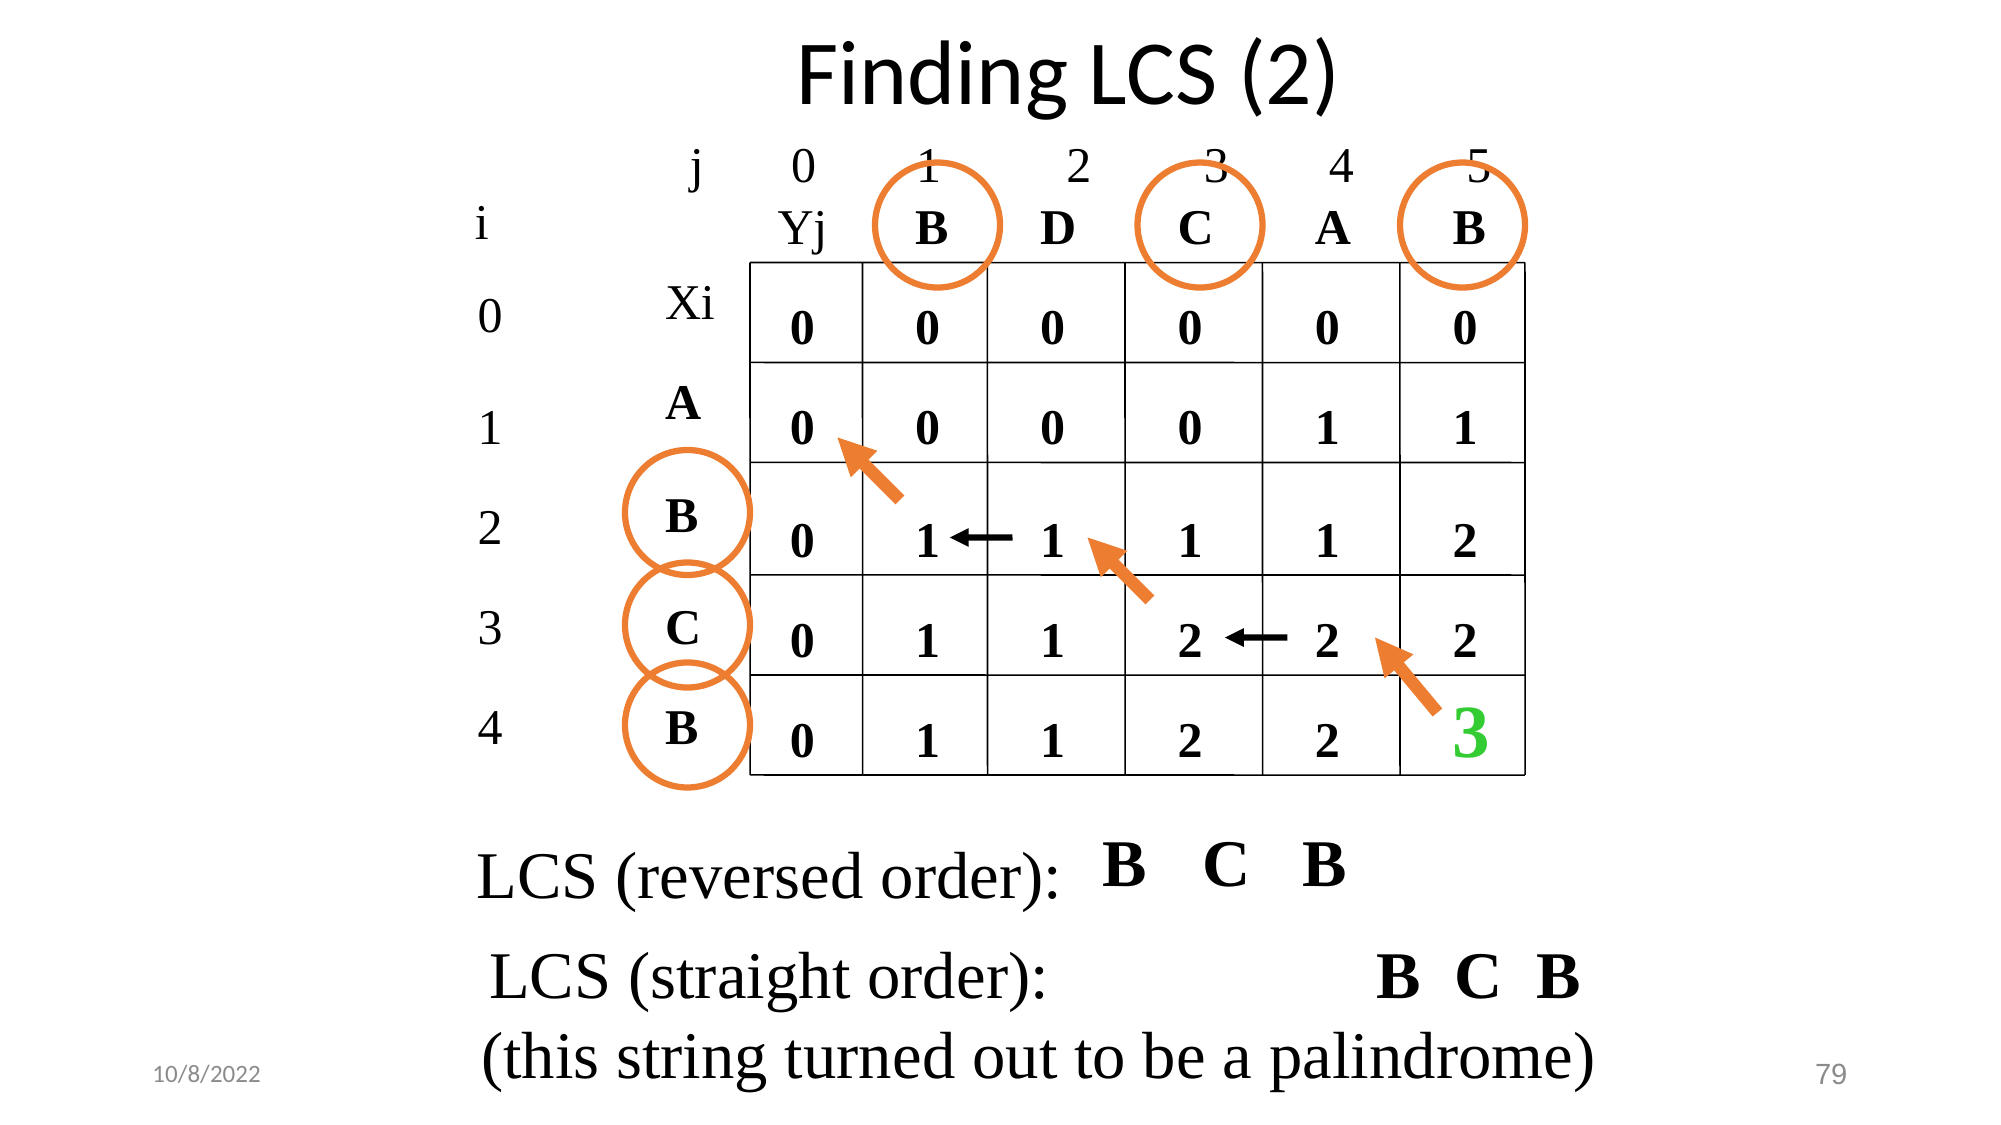

# Finding LCS (2)
j       0        1          2         3        4         5

i
Yj
B
D
C
A
B
Xi

0
0
0
0
0
0
0
A

1
0
0
0
0
1
1

B
2
0
1
1
1
1
2

3
C
0
1
1
2
2
2

3
4
B
0
1
1
2
2

B
C
B
LCS (reversed order):
B  C  B
(this string turned out to be a palindrome)
LCS (straight order):
10/8/2022
79